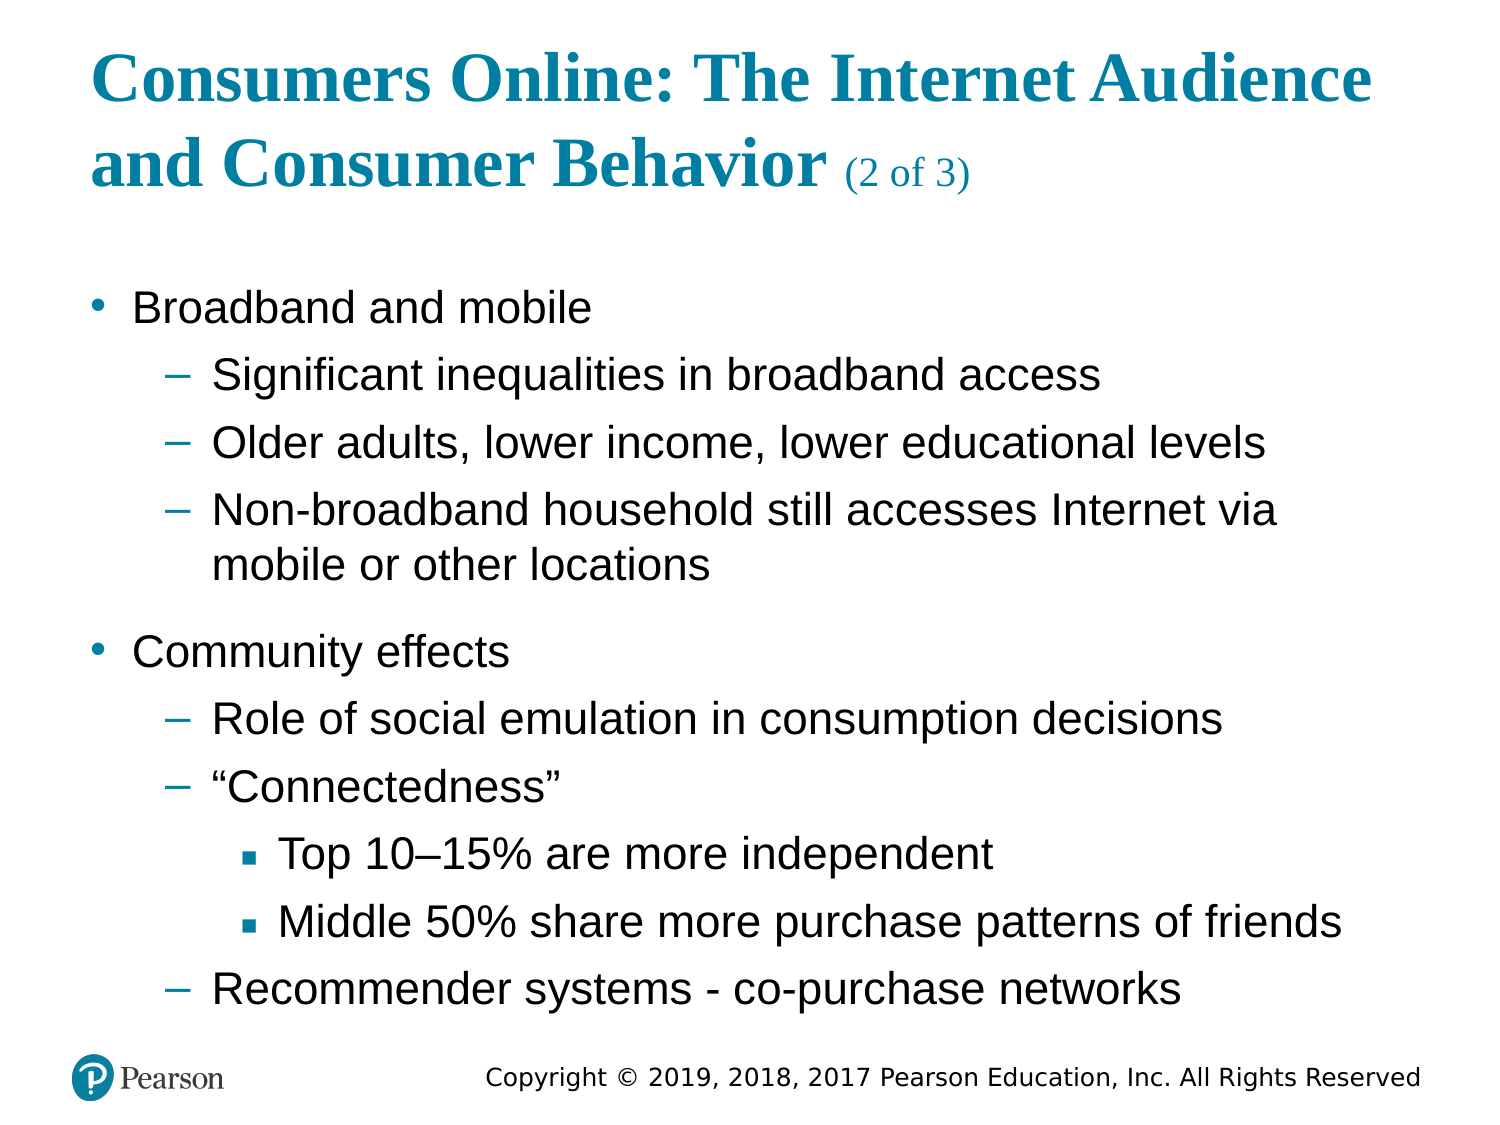

# Consumers Online: The Internet Audience and Consumer Behavior (2 of 3)
Broadband and mobile
Significant inequalities in broadband access
Older adults, lower income, lower educational levels
Non-broadband household still accesses Internet via mobile or other locations
Community effects
Role of social emulation in consumption decisions
“Connectedness”
Top 10–15% are more independent
Middle 50% share more purchase patterns of friends
Recommender systems - co-purchase networks